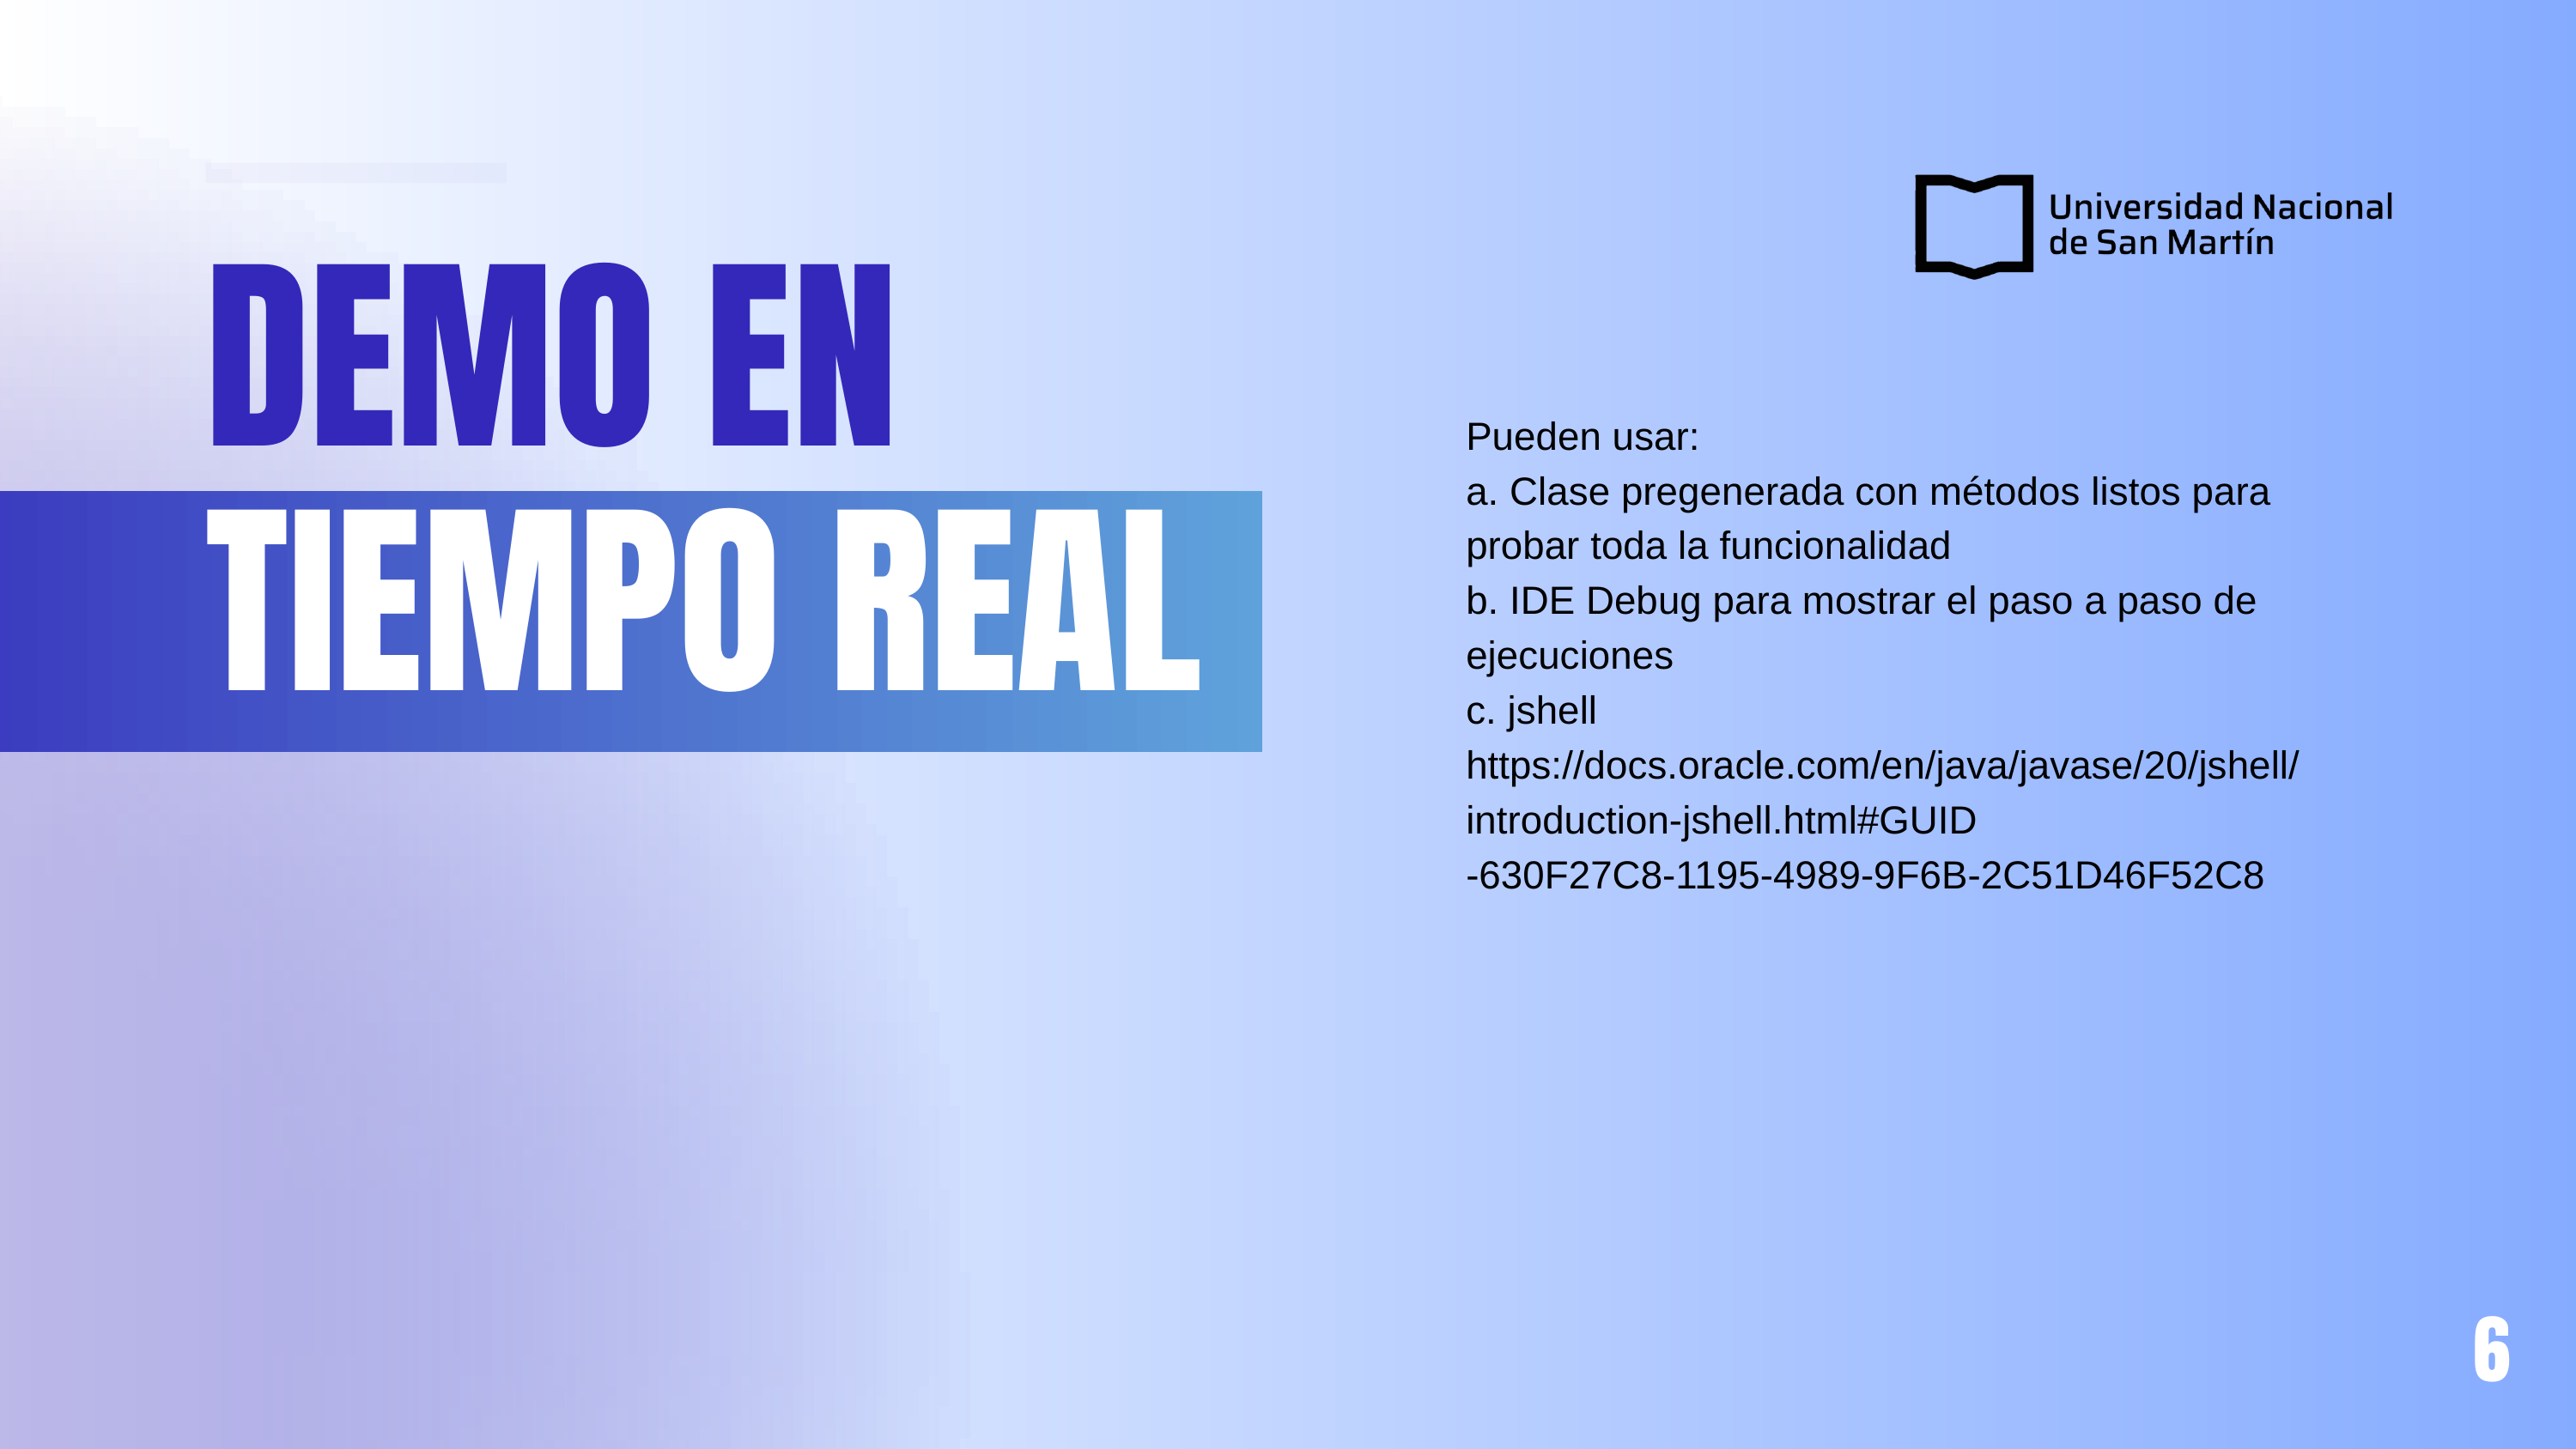

DEMO EN
Pueden usar:
a. Clase pregenerada con métodos listos para probar toda la funcionalidad
b. IDE Debug para mostrar el paso a paso de ejecuciones
c. jshell
https://docs.oracle.com/en/java/javase/20/jshell/introduction-jshell.html#GUID
-630F27C8-1195-4989-9F6B-2C51D46F52C8

TIEMPO REAL
6